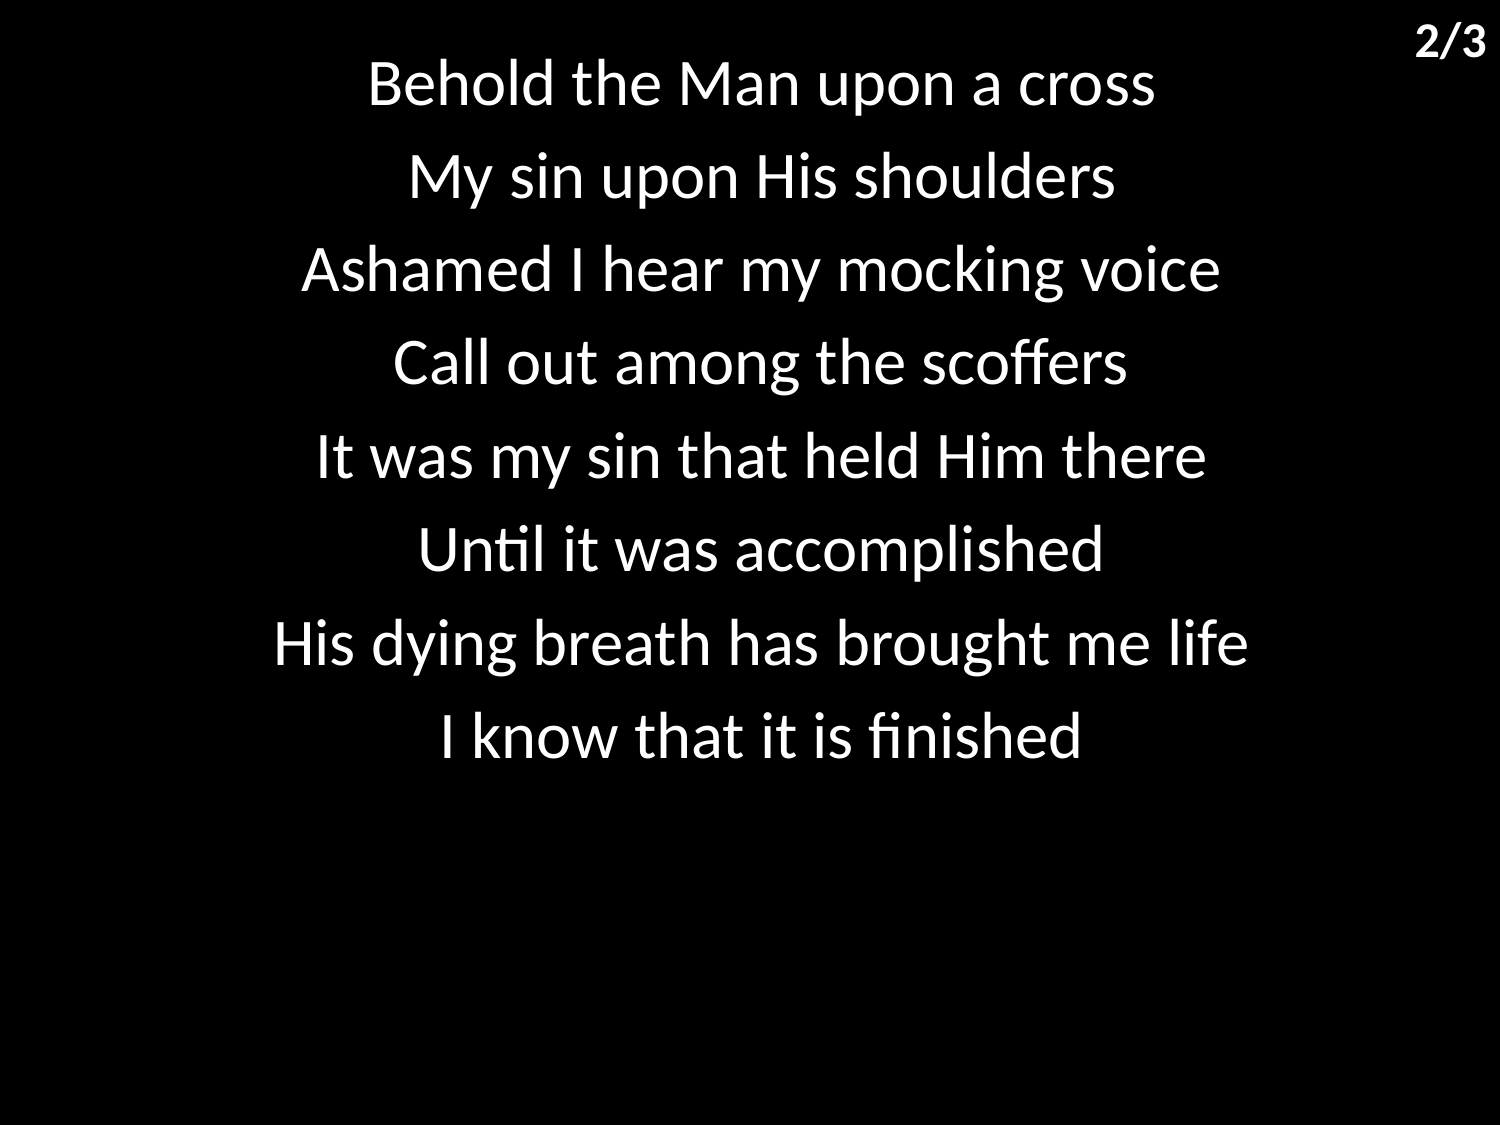

2/3
Behold the Man upon a cross
My sin upon His shoulders
Ashamed I hear my mocking voice
Call out among the scoffers
It was my sin that held Him there
Until it was accomplished
His dying breath has brought me life
I know that it is finished